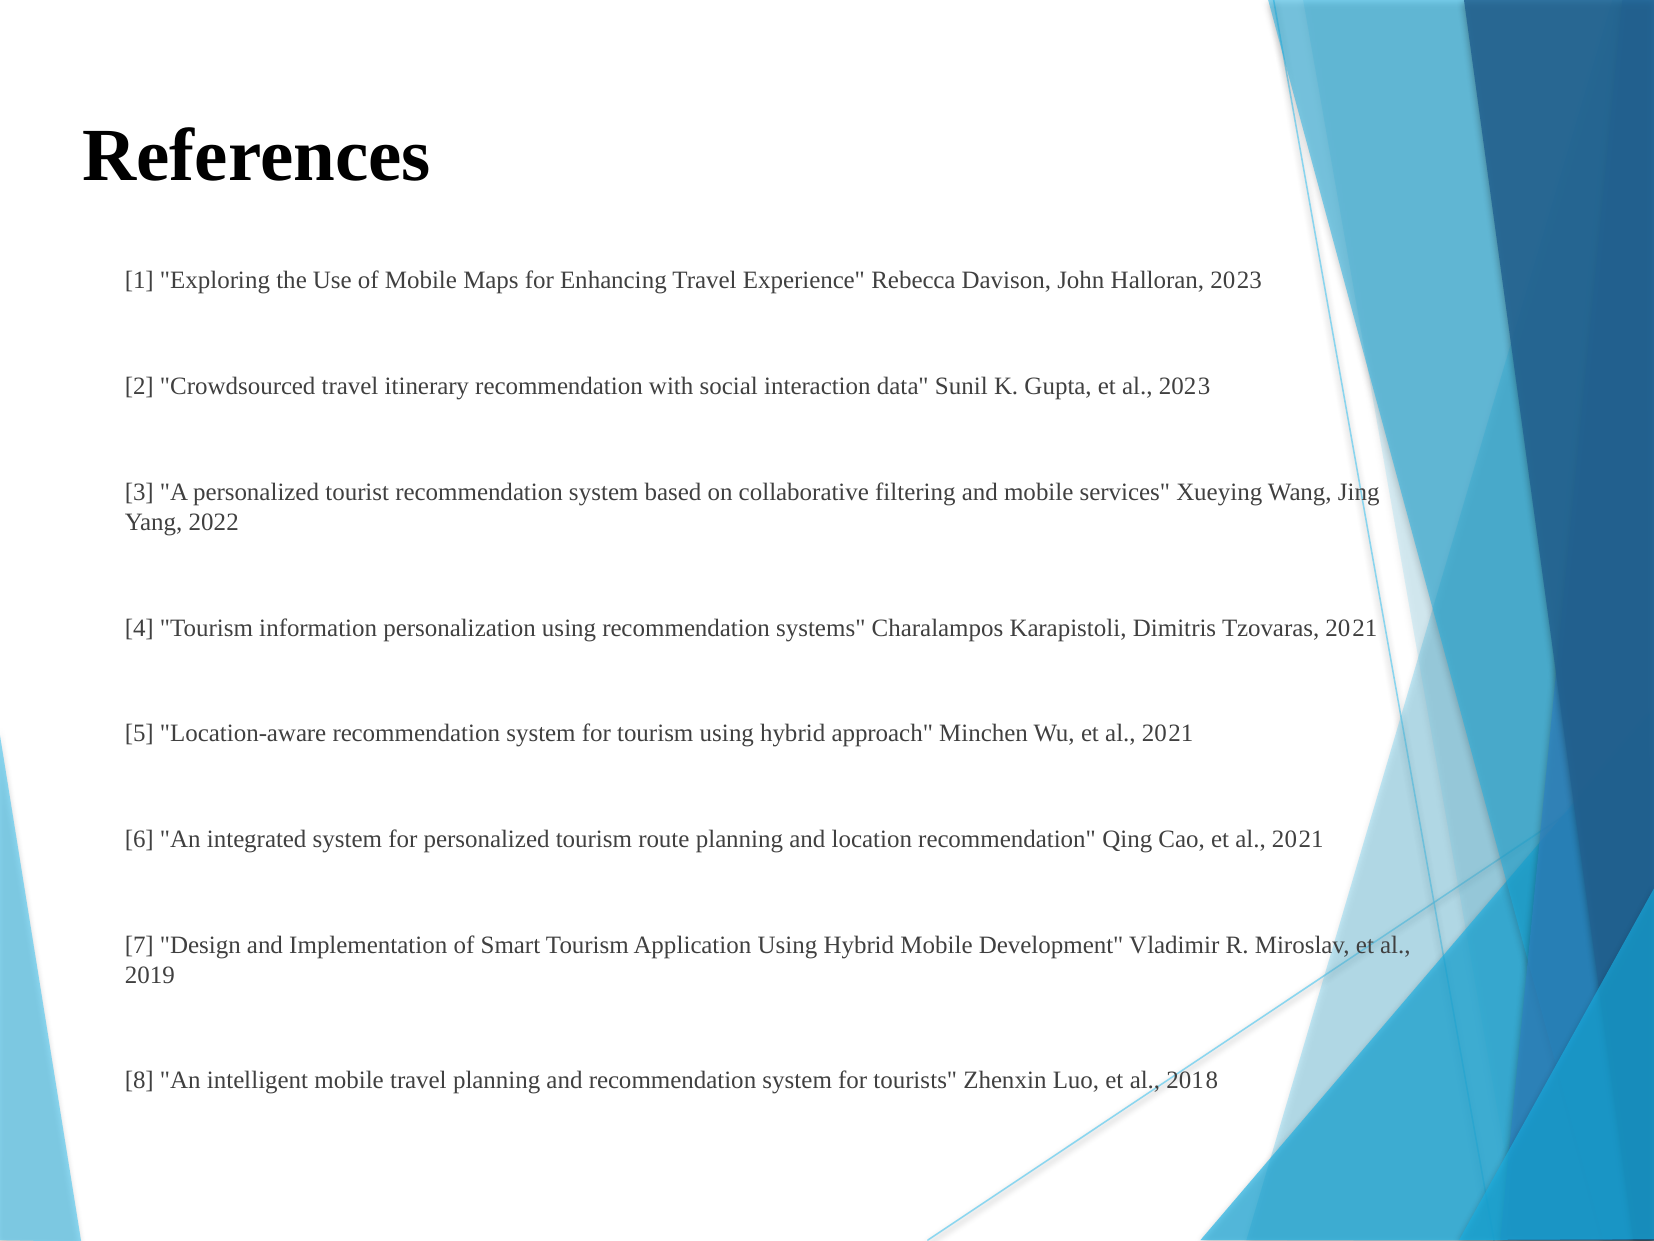

References

# [1] "Exploring the Use of Mobile Maps for Enhancing Travel Experience" Rebecca Davison, John Halloran, 2023

[2] "Crowdsourced travel itinerary recommendation with social interaction data" Sunil K. Gupta, et al., 2023

[3] "A personalized tourist recommendation system based on collaborative filtering and mobile services" Xueying Wang, Jing Yang, 2022

[4] "Tourism information personalization using recommendation systems" Charalampos Karapistoli, Dimitris Tzovaras, 2021

[5] "Location-aware recommendation system for tourism using hybrid approach" Minchen Wu, et al., 2021

[6] "An integrated system for personalized tourism route planning and location recommendation" Qing Cao, et al., 2021

[7] "Design and Implementation of Smart Tourism Application Using Hybrid Mobile Development" Vladimir R. Miroslav, et al., 2019

[8] "An intelligent mobile travel planning and recommendation system for tourists" Zhenxin Luo, et al., 2018